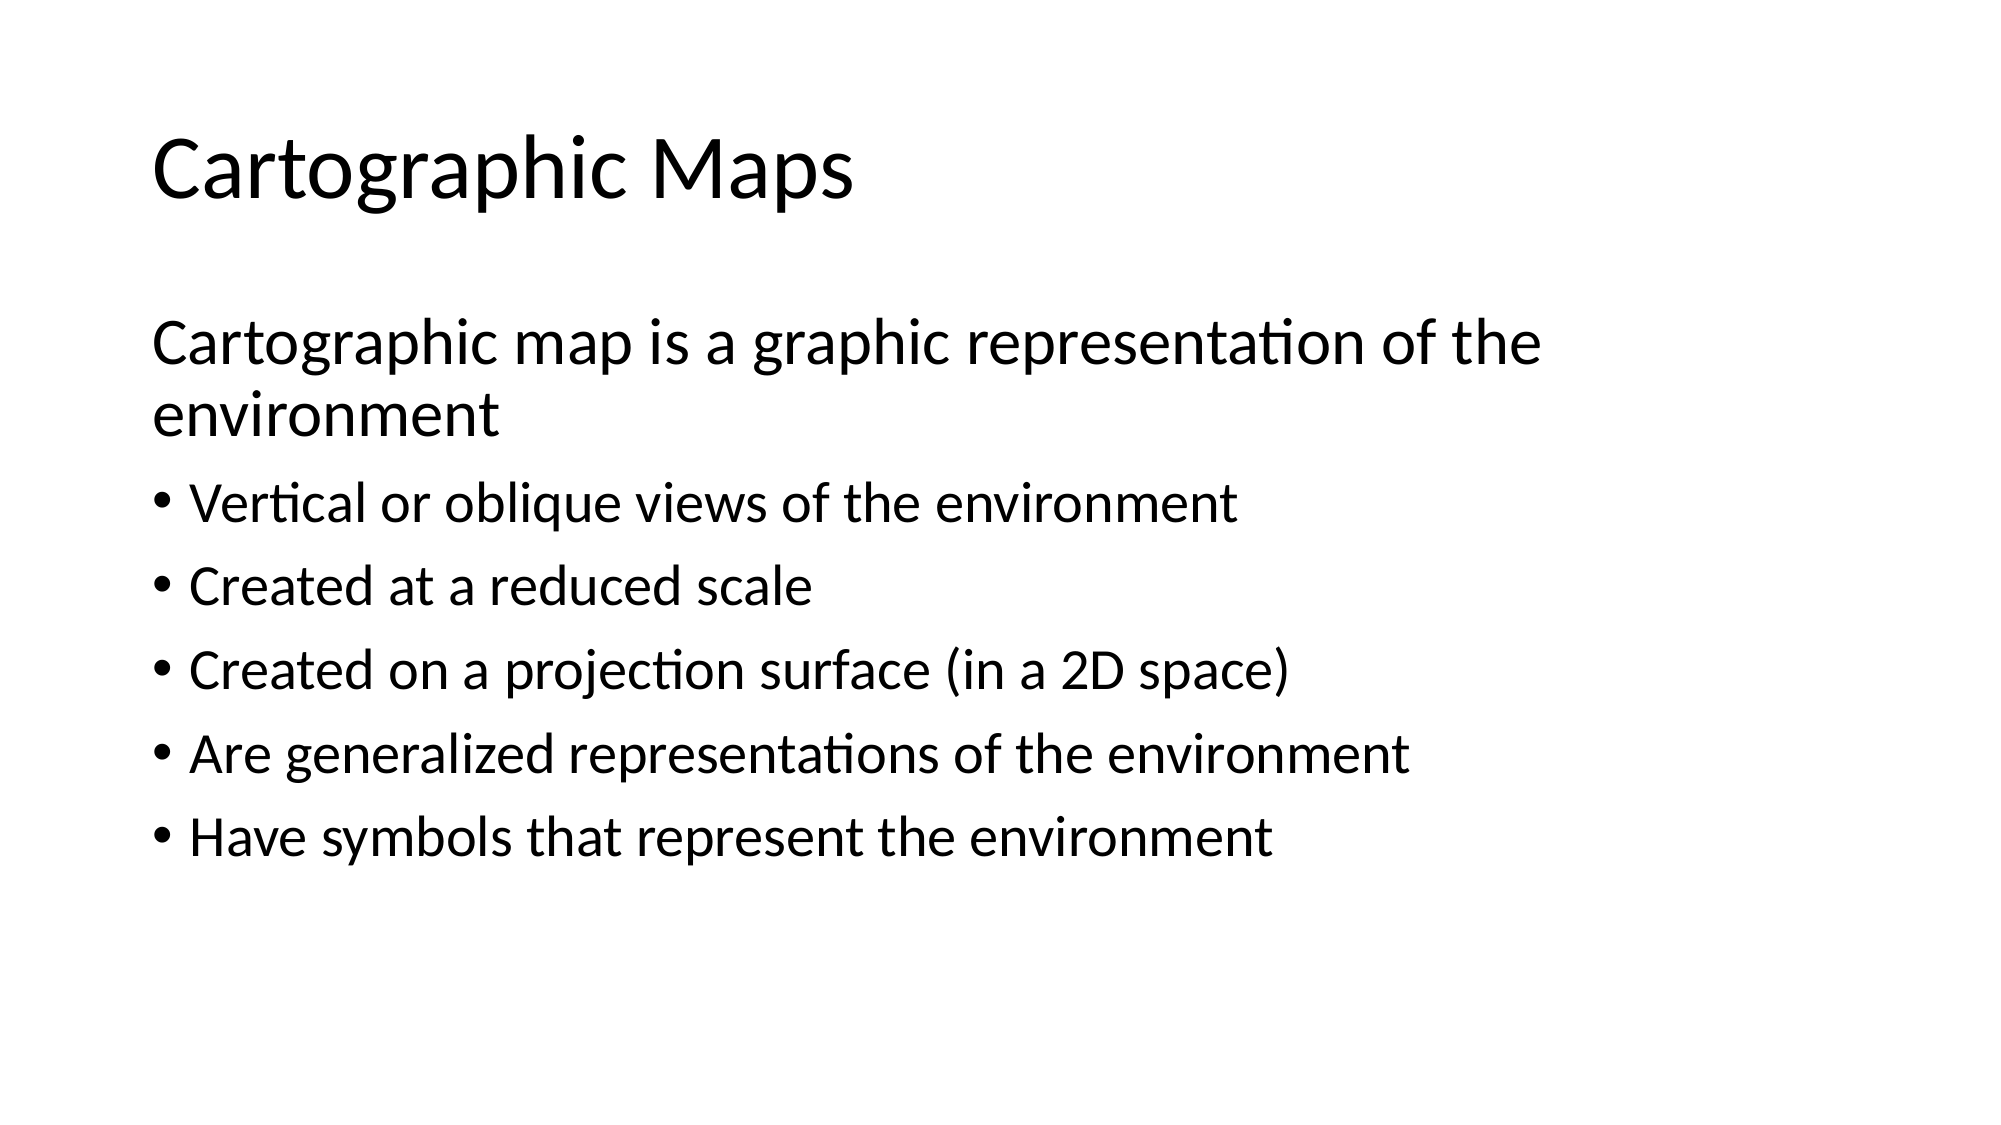

# Cartographic Maps
Cartographic map is a graphic representation of the environment
Vertical or oblique views of the environment
Created at a reduced scale
Created on a projection surface (in a 2D space)
Are generalized representations of the environment
Have symbols that represent the environment